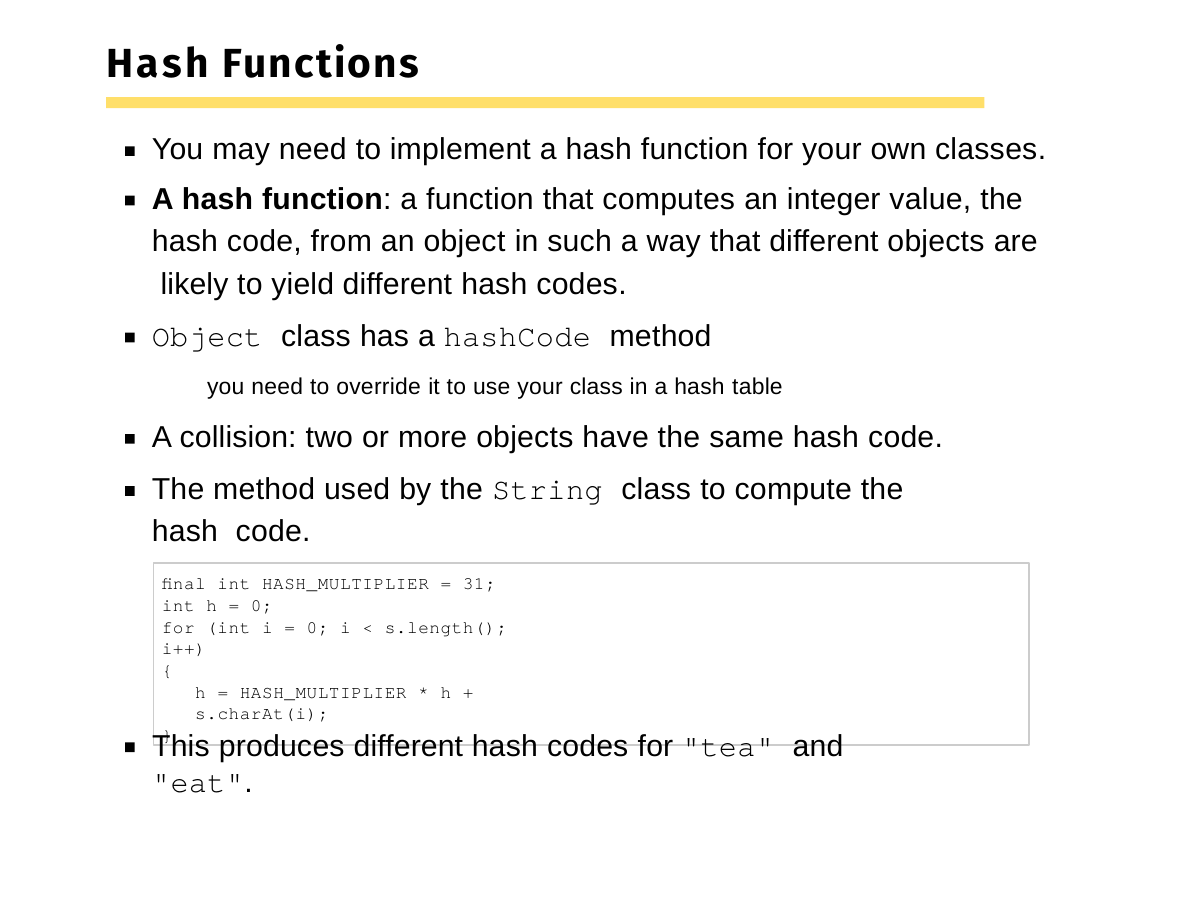

# Hash Functions

You may need to implement a hash function for your own classes.
A hash function: a function that computes an integer value, the  hash code, from an object in such a way that different objects are  likely to yield different hash codes.
Object class has a hashCode method
you need to override it to use your class in a hash table
A collision: two or more objects have the same hash code.
The method used by the String class to compute the hash  code.

final int HASH_MULTIPLIER = 31;  int h = 0;
for (int i = 0; i < s.length(); i++)
{
h = HASH_MULTIPLIER * h + s.charAt(i);
}
This produces different hash codes for "tea" and "eat".